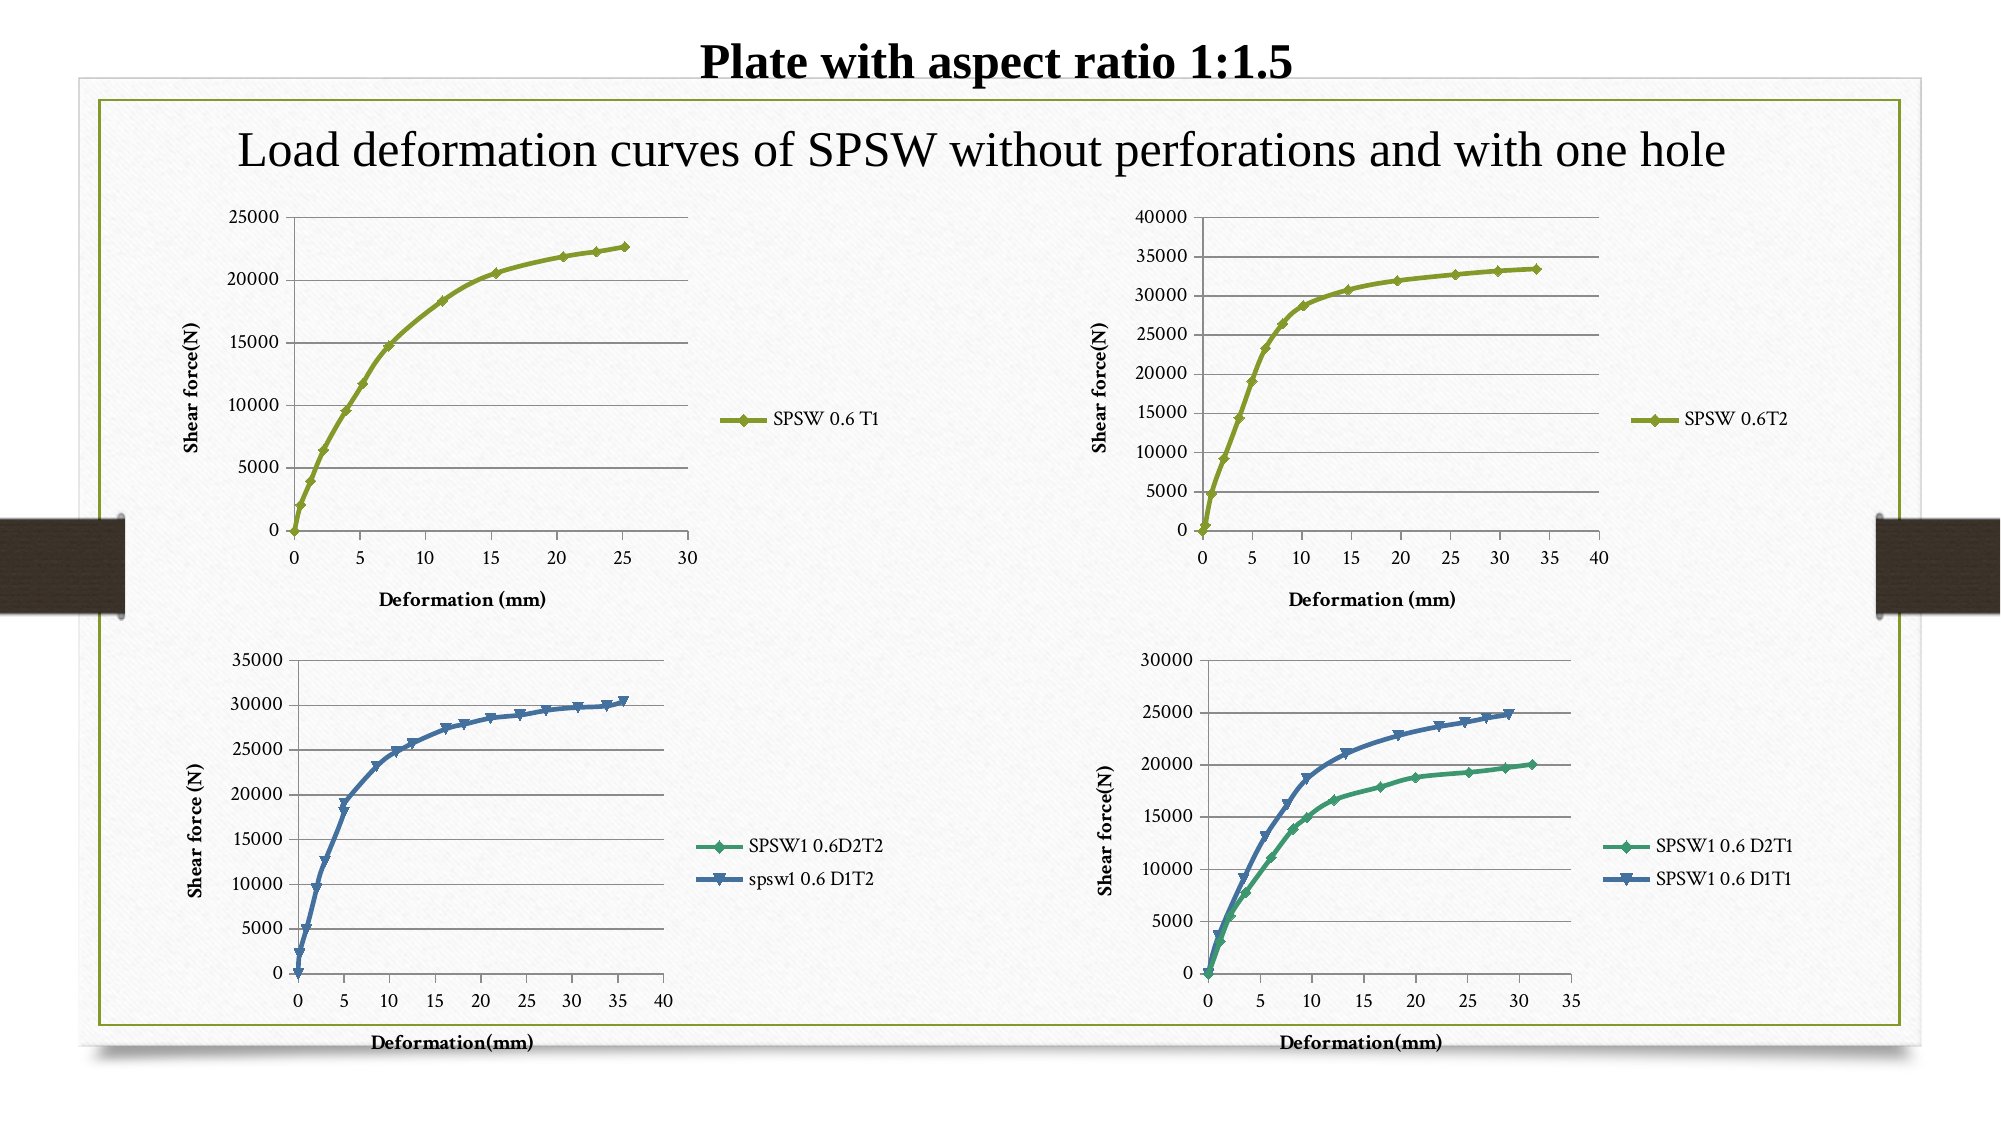

Plate with aspect ratio 1:1.5
# Load deformation curves of SPSW without perforations and with one hole

### Chart

| Category | SPSW 0.6 T1 |
|---|---|

### Chart

| Category | SPSW 0.6T2 |
|---|---|

### Chart

| Category | SPSW1 0.6D2T2 | spsw1 0.6 D1T2 |
|---|---|---|

### Chart

| Category | SPSW1 0.6 D2T1 | SPSW1 0.6 D1T1 |
|---|---|---|
43